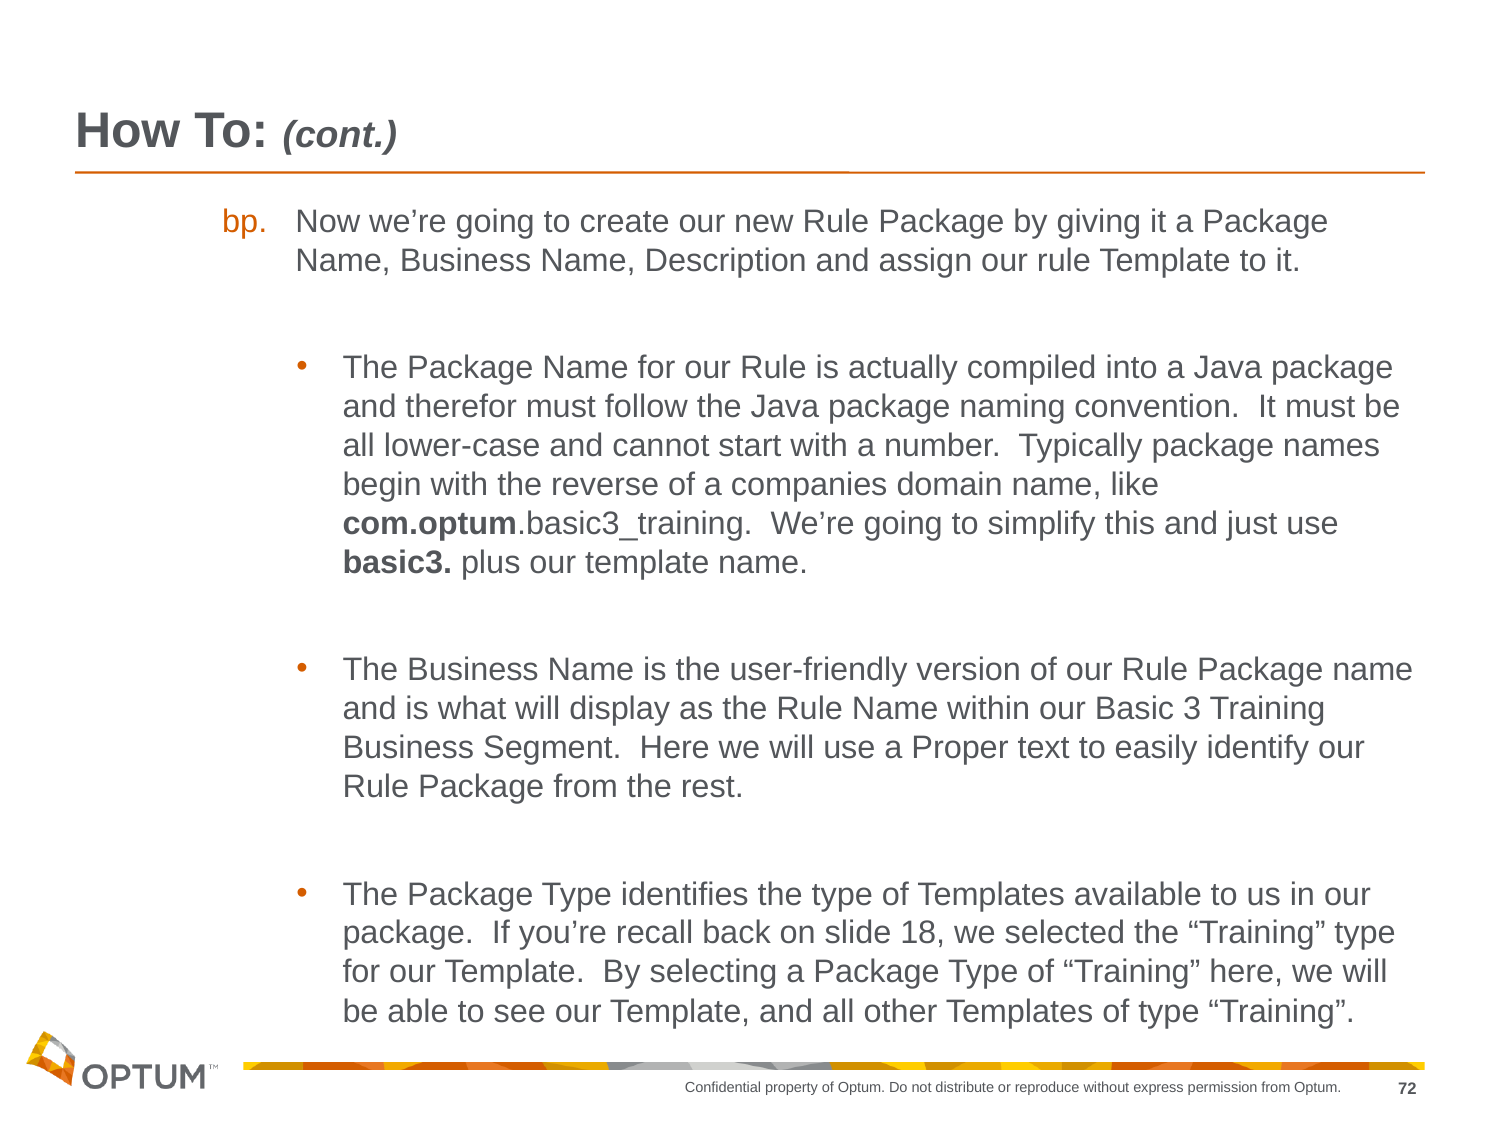

# How To: (cont.)
Now we’re going to create our new Rule Package by giving it a Package Name, Business Name, Description and assign our rule Template to it.

The Package Name for our Rule is actually compiled into a Java package and therefor must follow the Java package naming convention.  It must be all lower-case and cannot start with a number.  Typically package names begin with the reverse of a companies domain name, like com.optum.basic3_training.  We’re going to simplify this and just use basic3. plus our template name.

The Business Name is the user-friendly version of our Rule Package name and is what will display as the Rule Name within our Basic 3 Training Business Segment.  Here we will use a Proper text to easily identify our Rule Package from the rest.

The Package Type identifies the type of Templates available to us in our package.  If you’re recall back on slide 18, we selected the “Training” type for our Template.  By selecting a Package Type of “Training” here, we will be able to see our Template, and all other Templates of type “Training”.